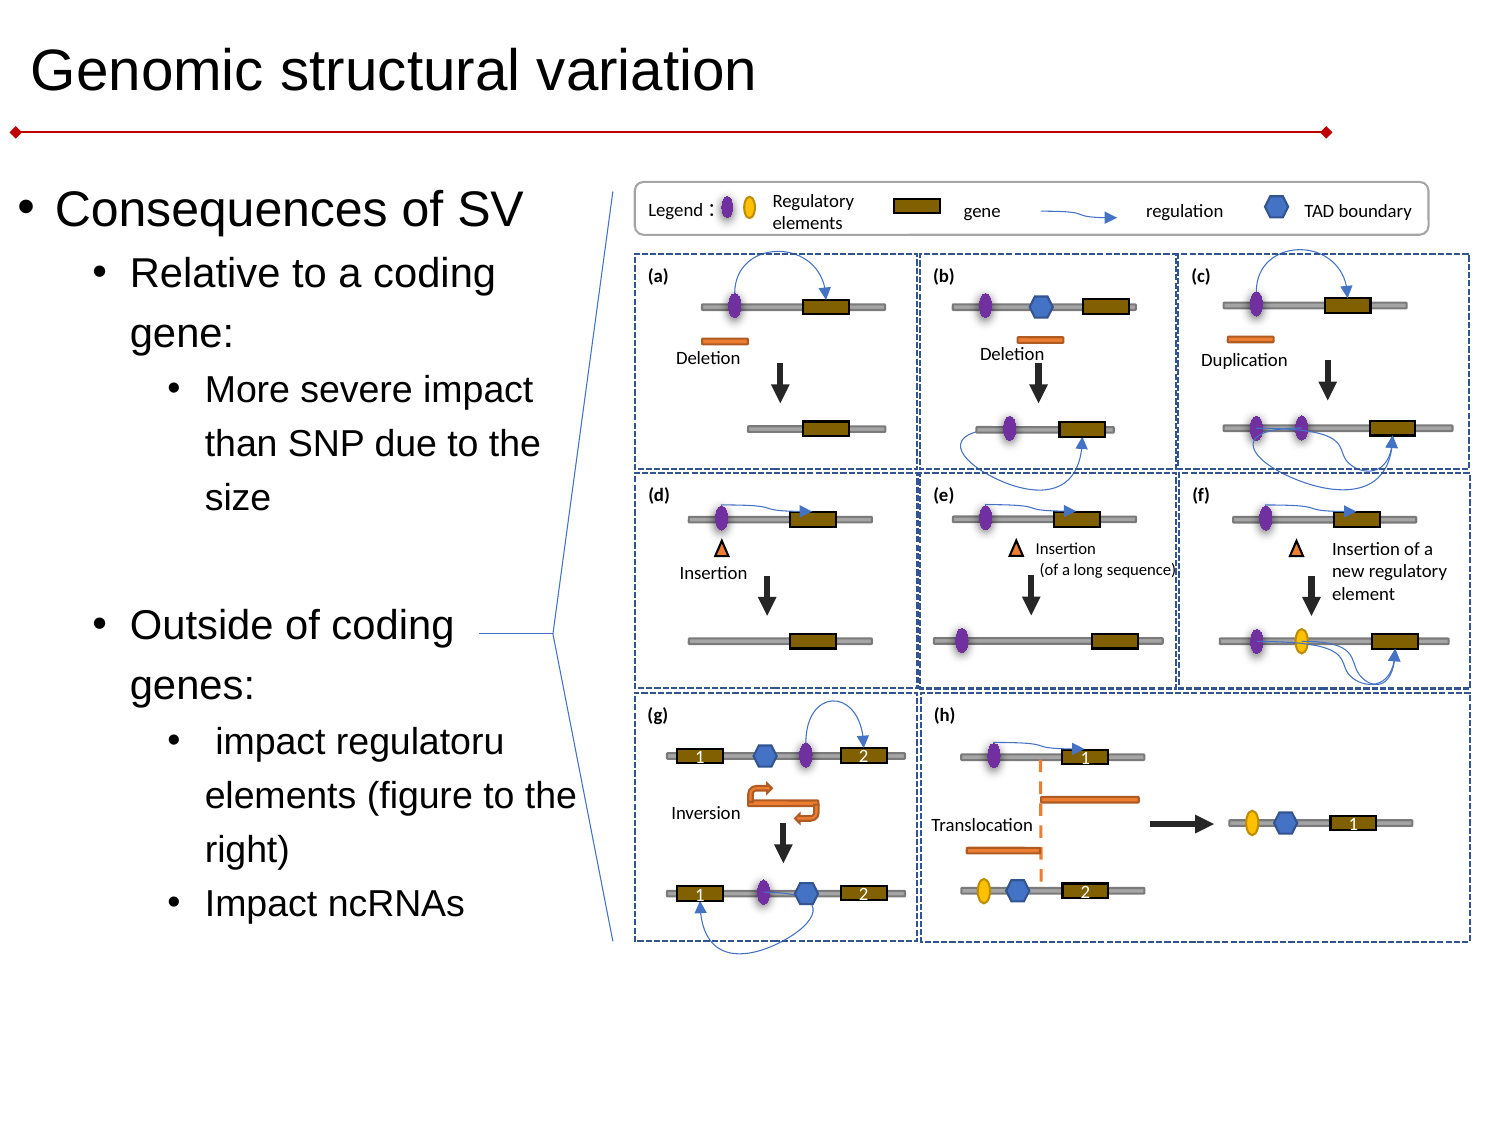

# Genomic structural variation
Consequences of SV
Relative to a coding gene:
More severe impact than SNP due to the size

Outside of coding genes:
 impact regulatoru elements (figure to the right)
Impact ncRNAs

Regulatory
elements

Legend：
TAD boundary
gene
regulation

(c)

(b)

(a)

Deletion

Deletion

Duplication

(d)

(e)

(f)

Insertion of a new regulatory element
Insertion
 (of a long sequence)

Insertion

(g)

(h)

2
1
1

Inversion

Translocation

1

2
2
1